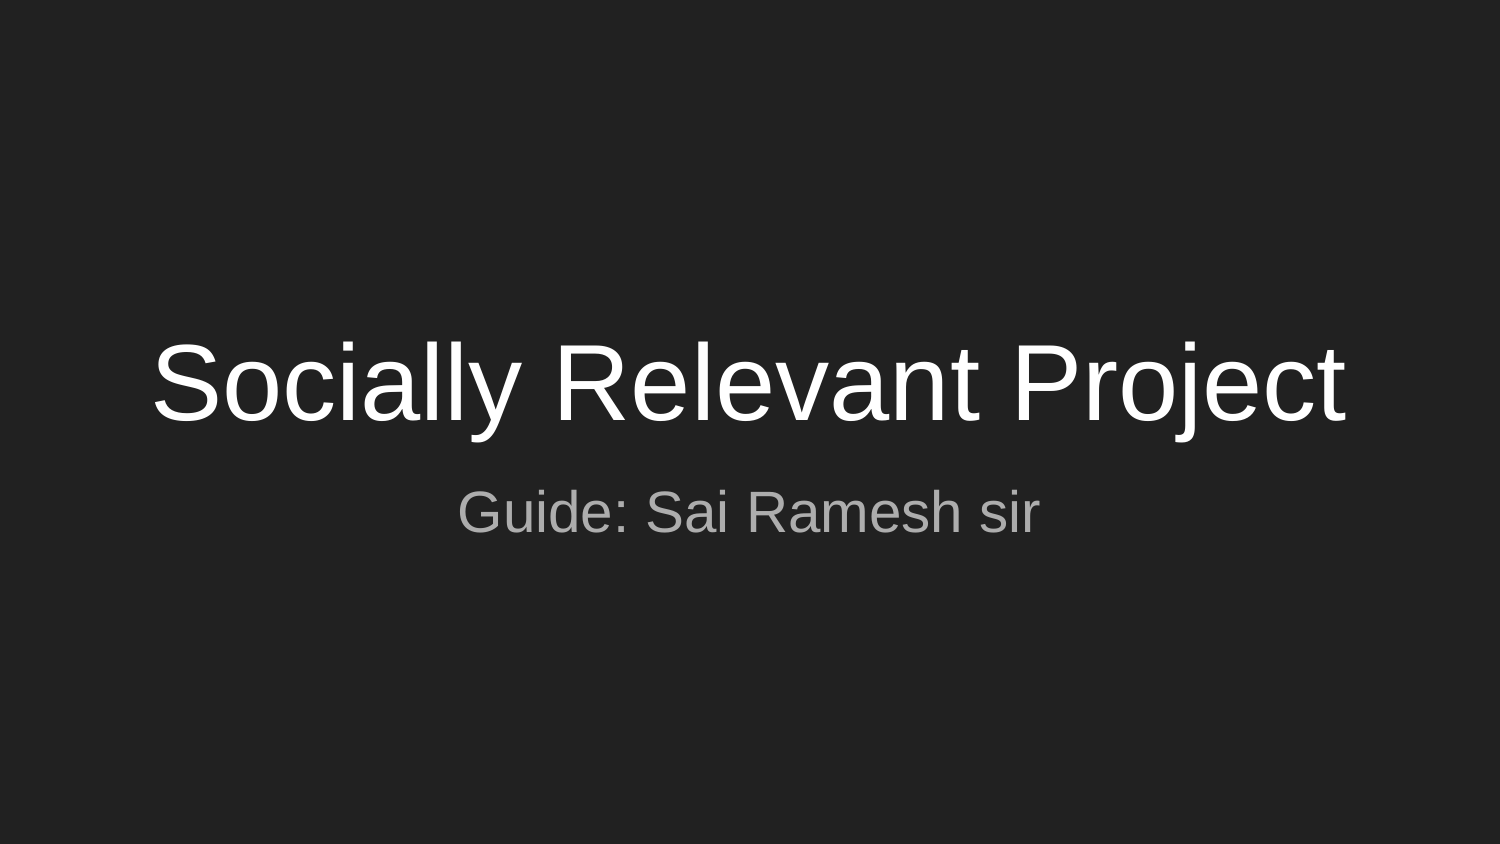

# Socially Relevant Project
Guide: Sai Ramesh sir